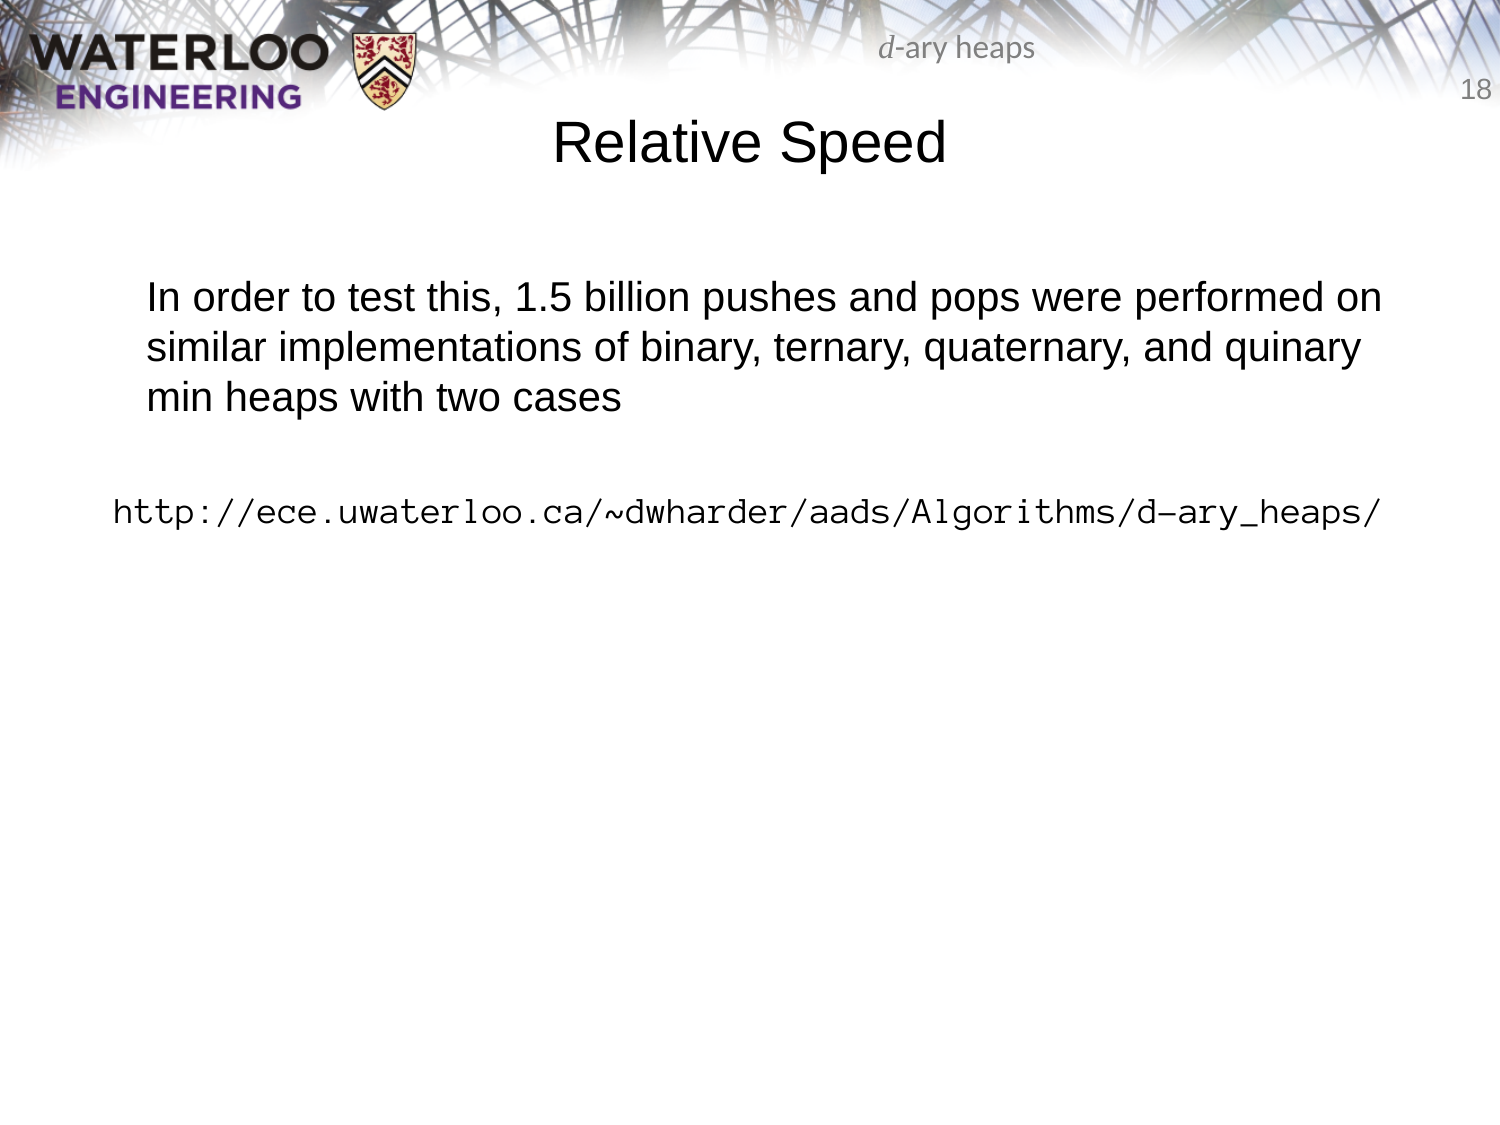

# Relative Speed
	In order to test this, 1.5 billion pushes and pops were performed on similar implementations of binary, ternary, quaternary, and quinary min heaps with two cases

http://ece.uwaterloo.ca/~dwharder/aads/Algorithms/d-ary_heaps/